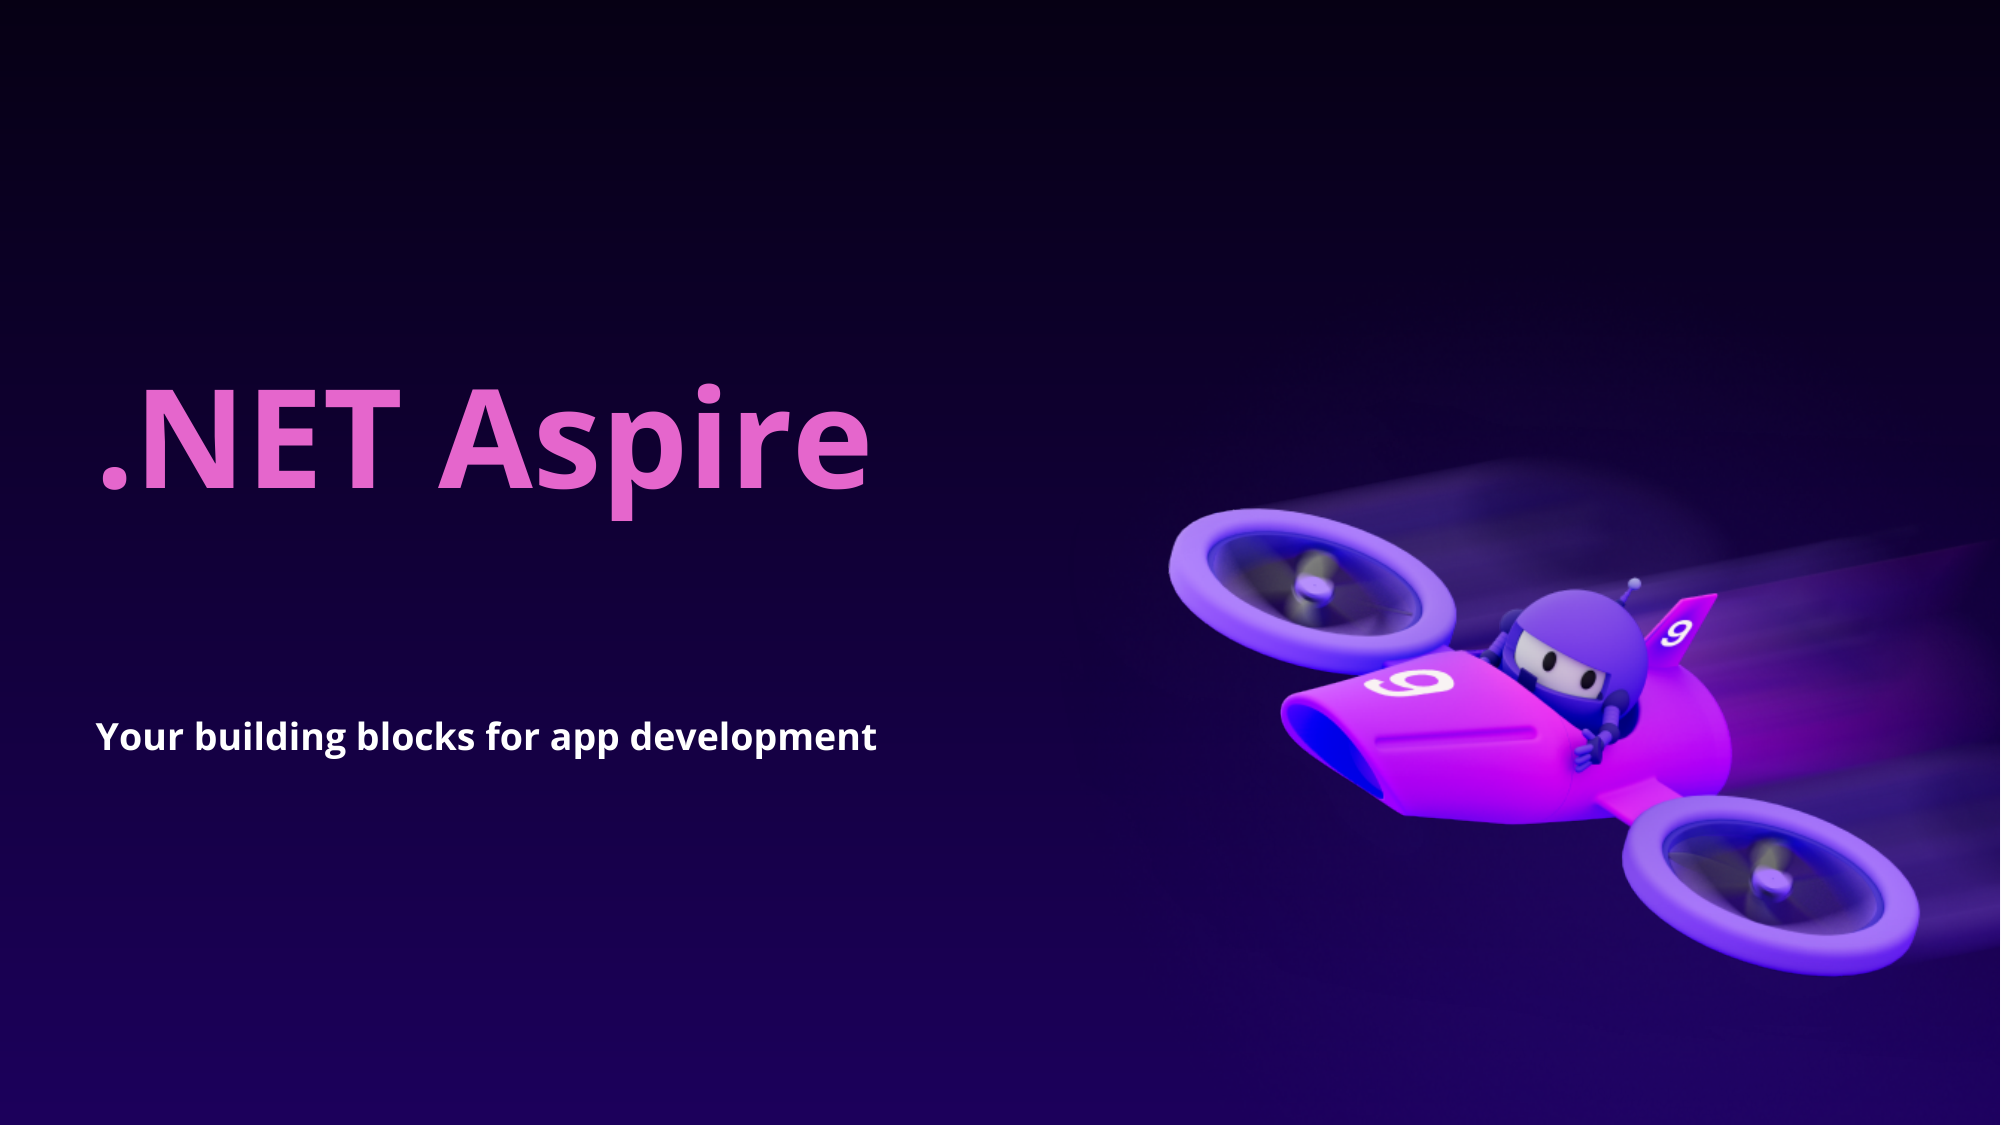

# .NET Aspire
Your building blocks for app development